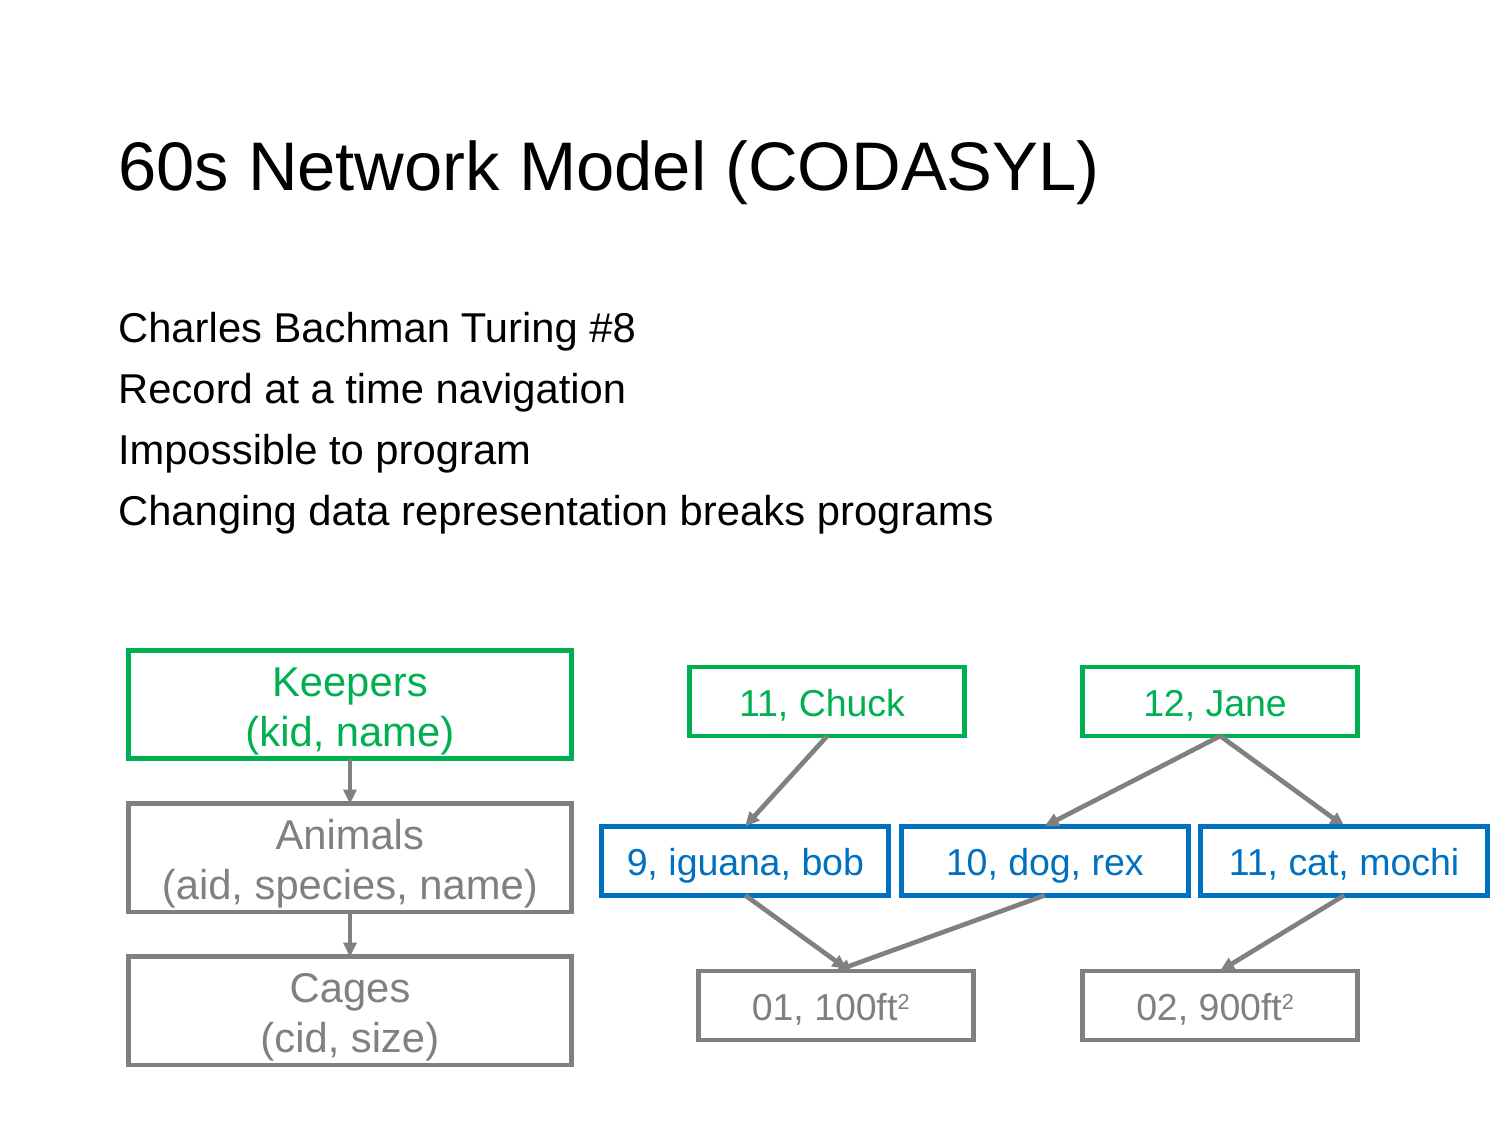

# 60s Network Model (CODASYL)
Charles Bachman Turing #8
Record at a time navigation
Impossible to program
Changing data representation breaks programs
Keepers
(kid, name)
11, Chuck
12, Jane
Animals
(aid, species, name)
9, iguana, bob
10, dog, rex
11, cat, mochi
Cages
(cid, size)
01, 100ft2
02, 900ft2